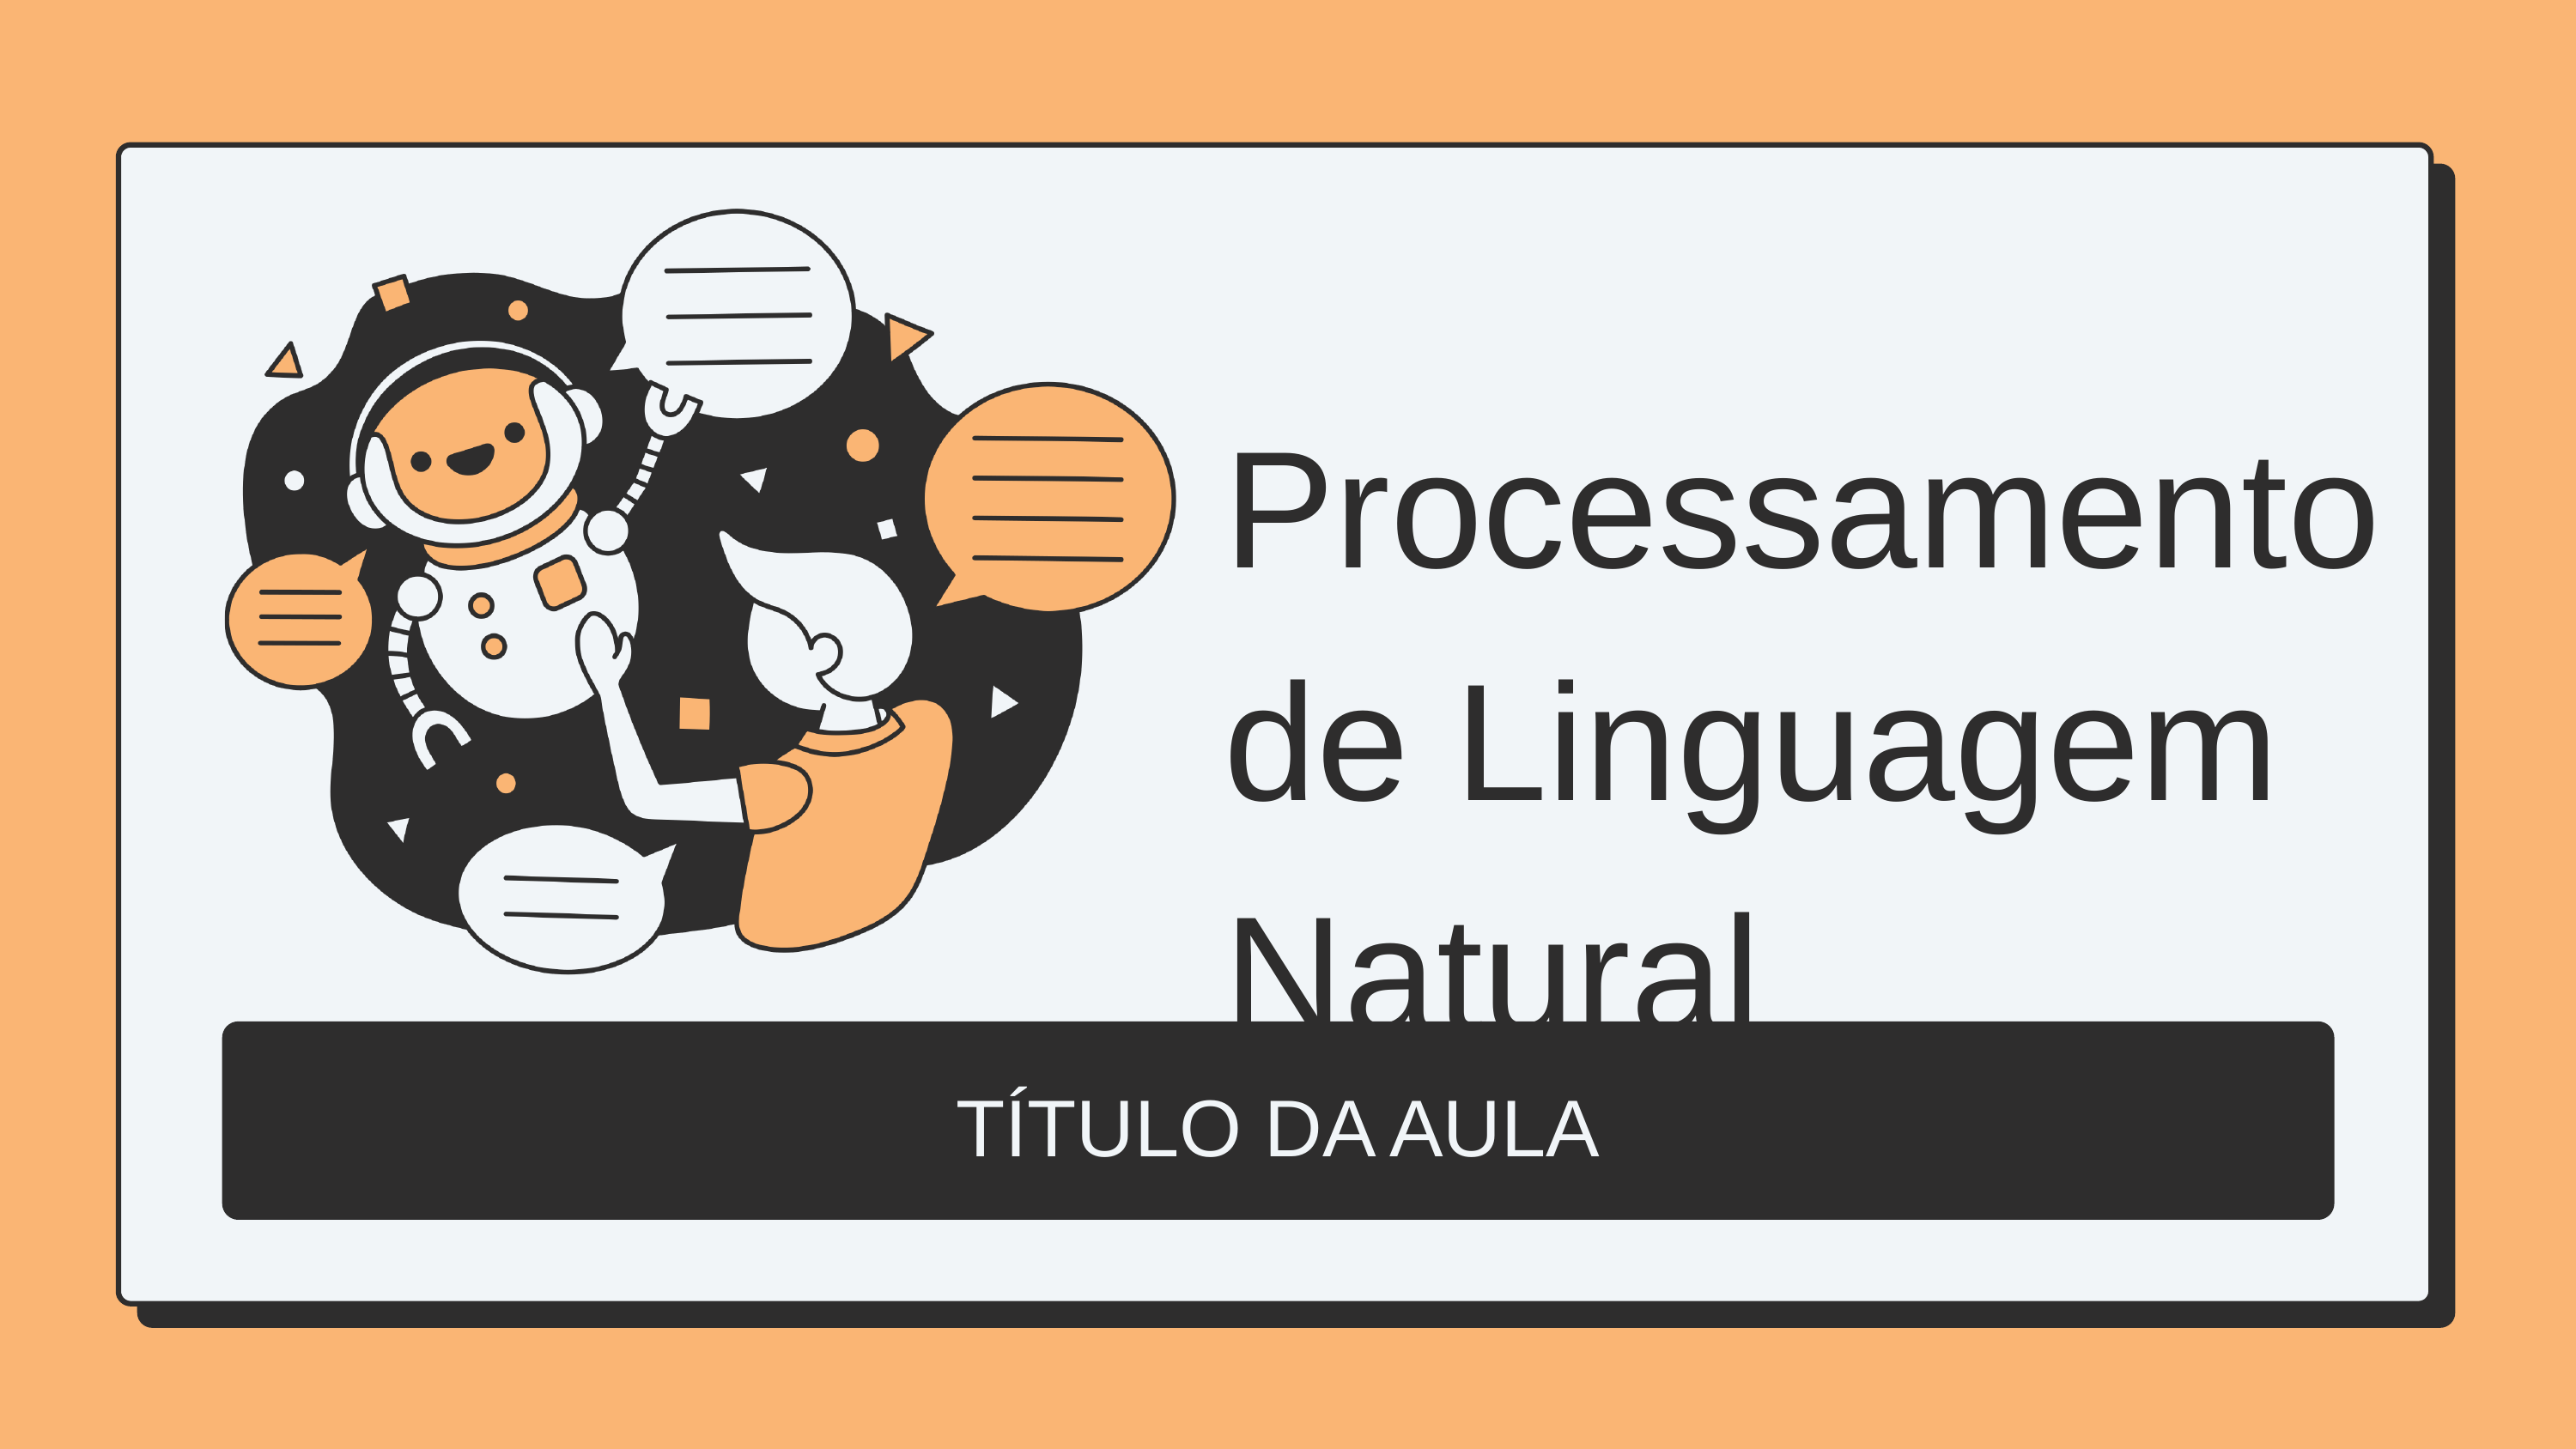

Processamento de Linguagem Natural

TÍTULO DA AULA